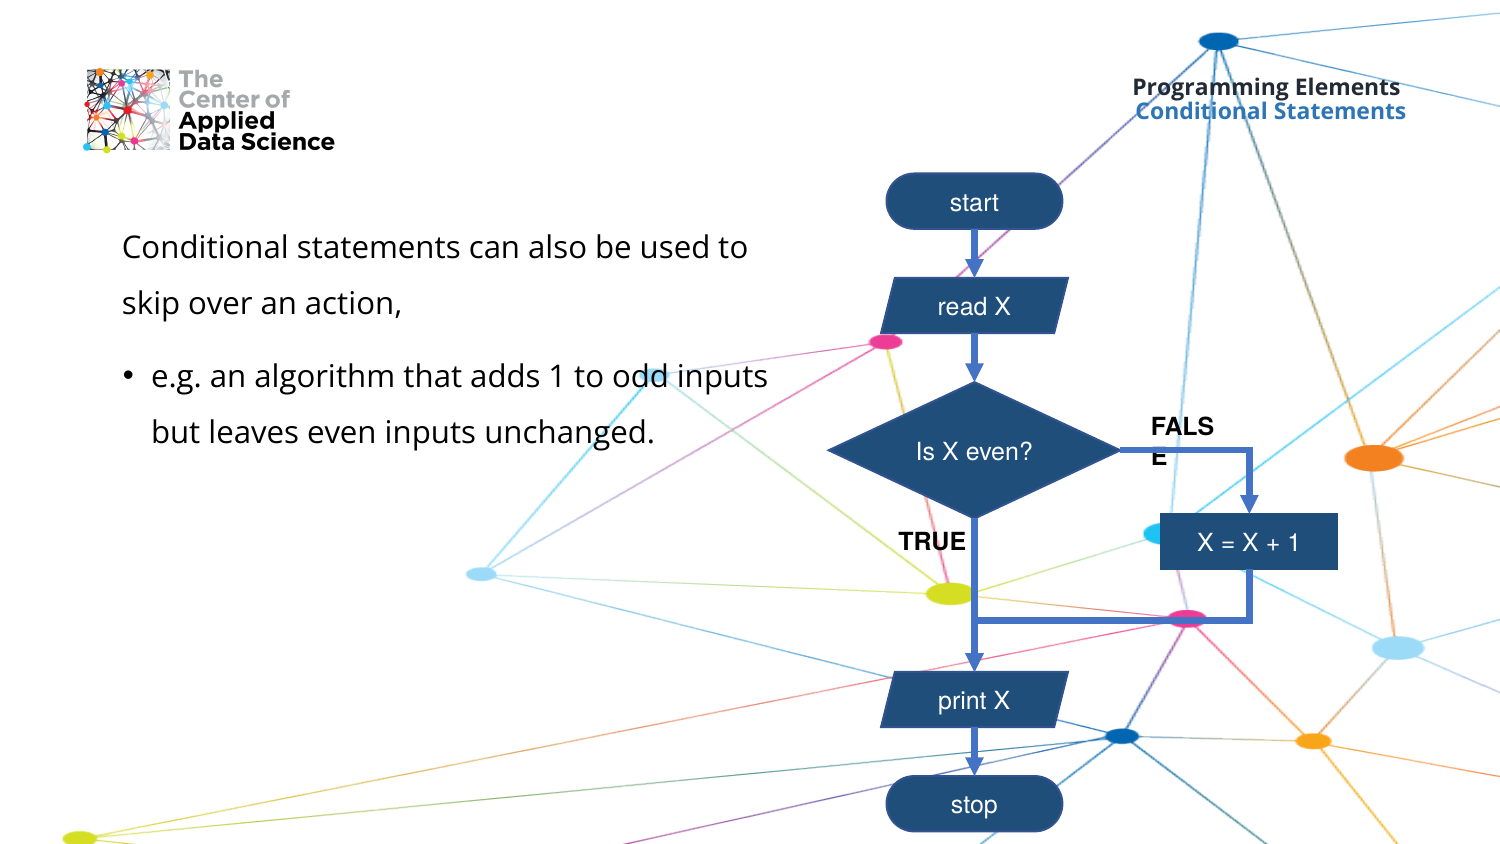

# Programming Elements Conditional Statements
start
read X
Is X even?
FALSE
X = X + 1
TRUE
print X
stop
Conditional statements can also be used to skip over an action,
e.g. an algorithm that adds 1 to odd inputs but leaves even inputs unchanged.